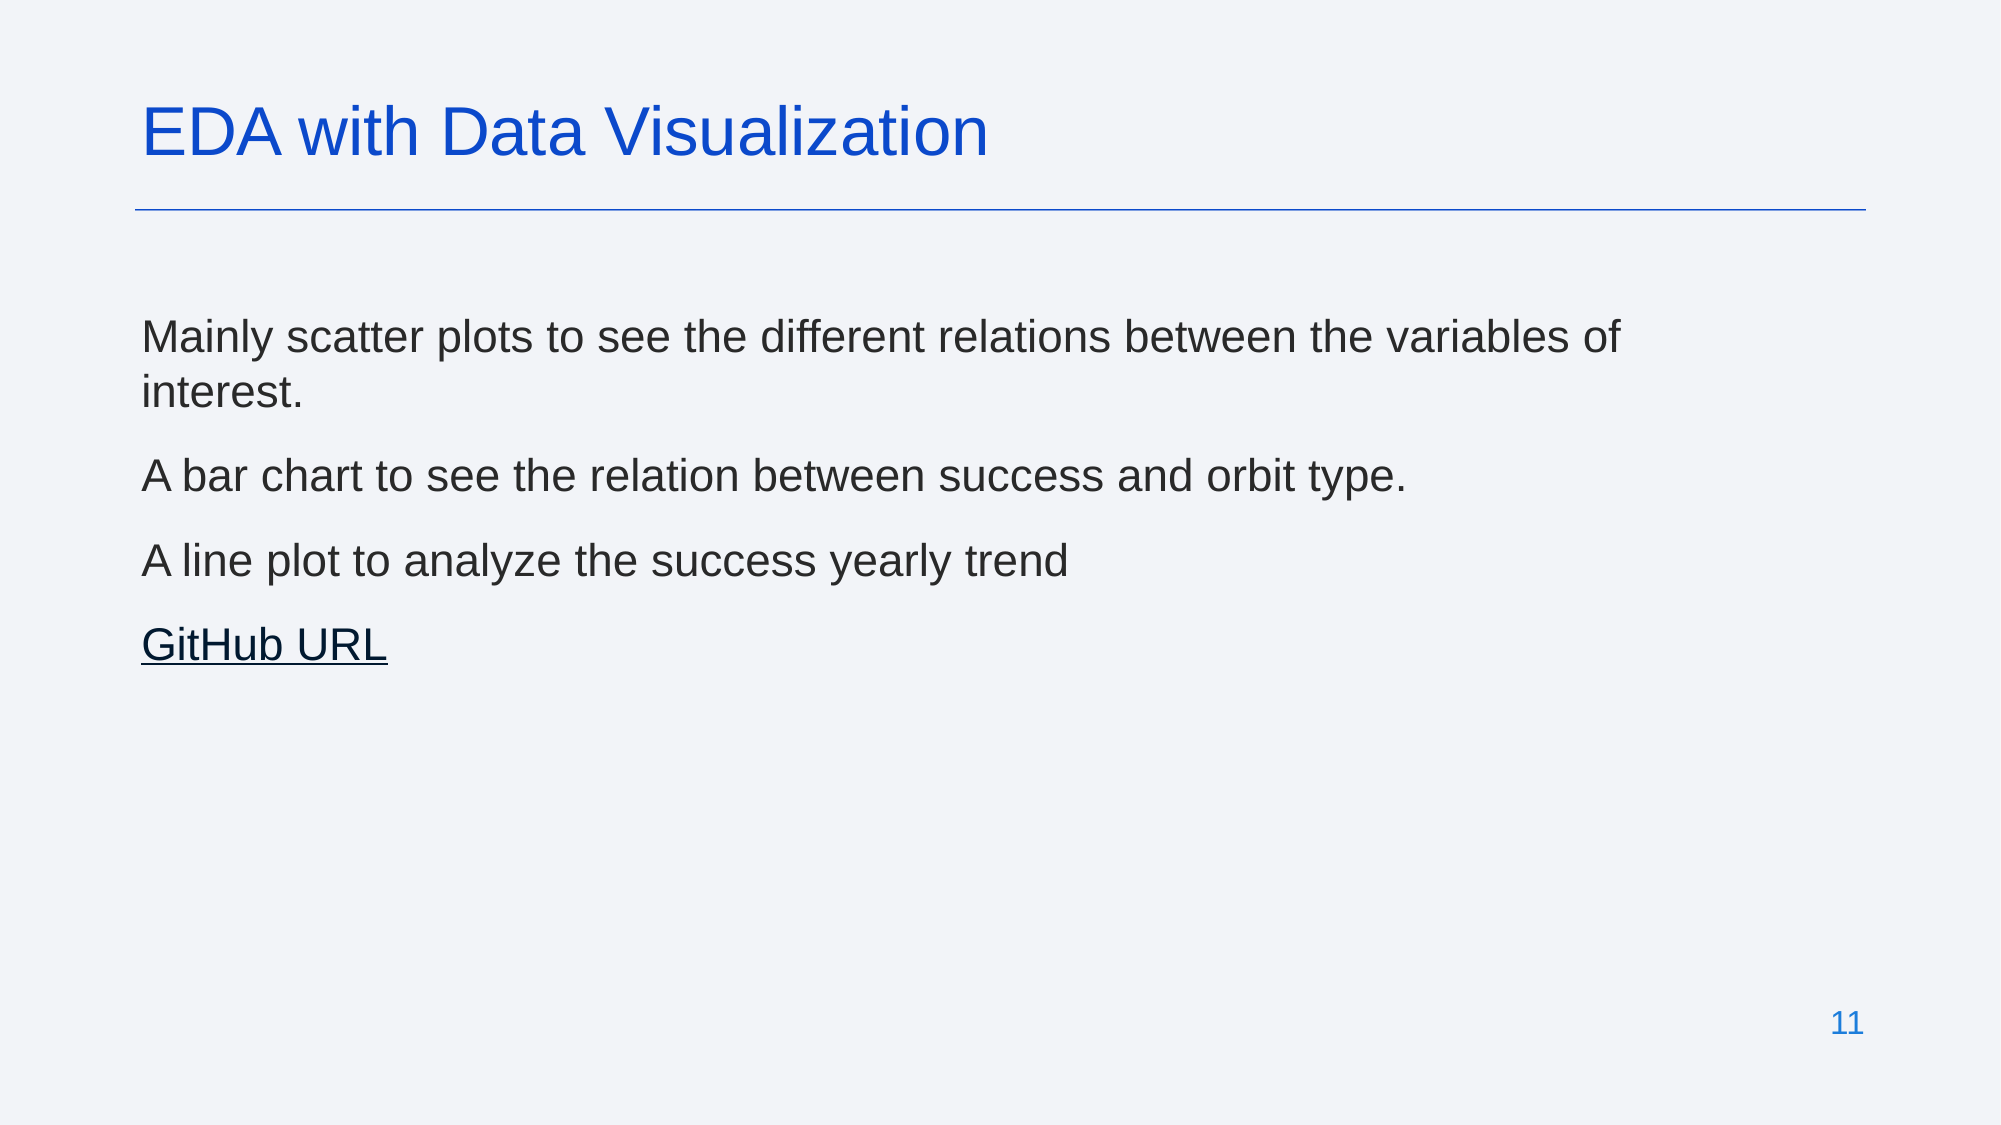

EDA with Data Visualization
Mainly scatter plots to see the different relations between the variables of interest.
A bar chart to see the relation between success and orbit type.
A line plot to analyze the success yearly trend
GitHub URL
11